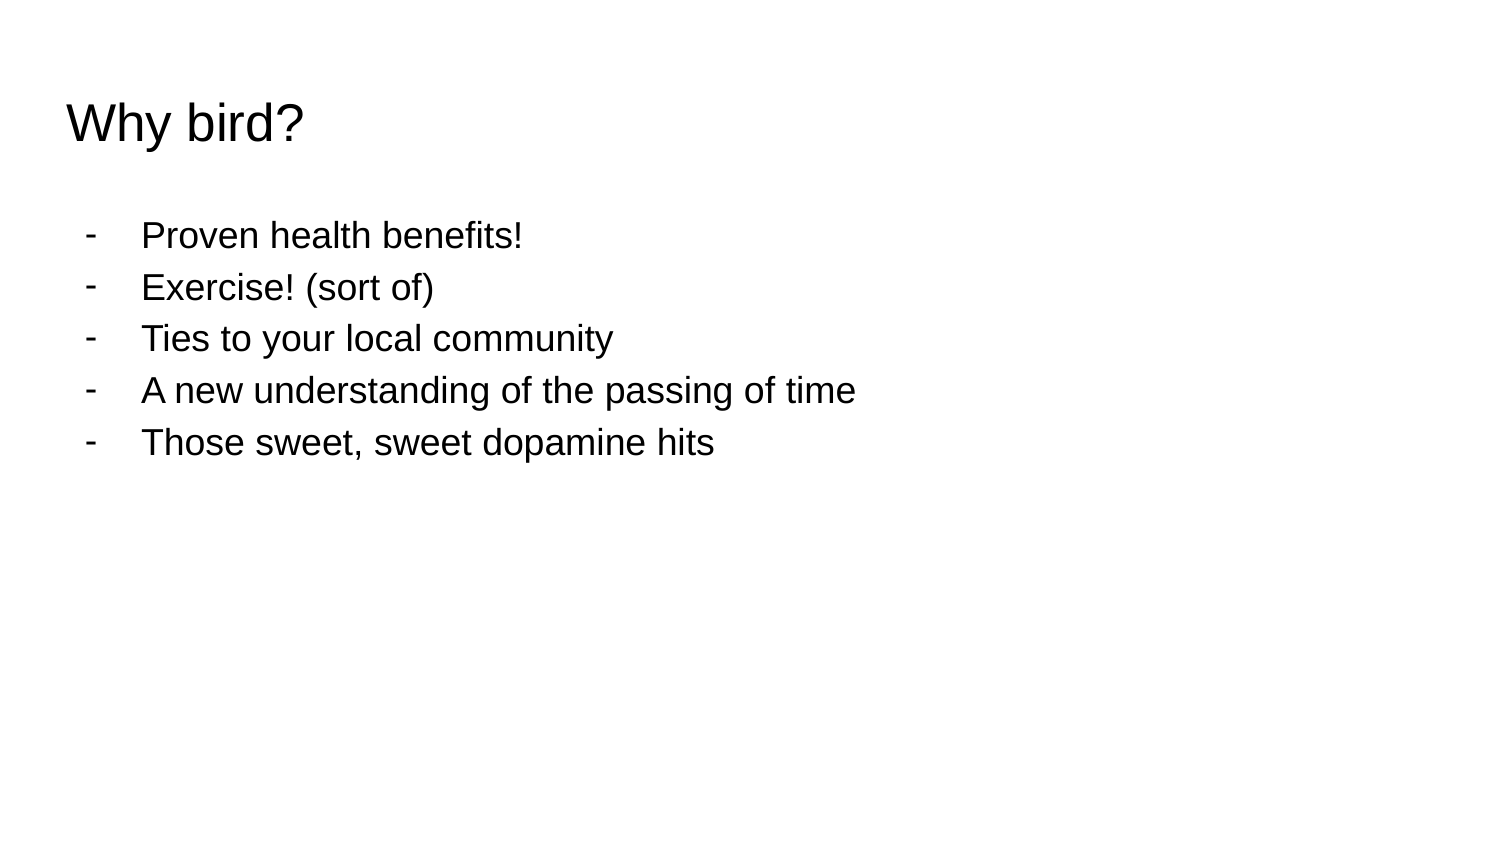

# Why bird?
Proven health benefits!
Exercise! (sort of)
Ties to your local community
A new understanding of the passing of time
Those sweet, sweet dopamine hits